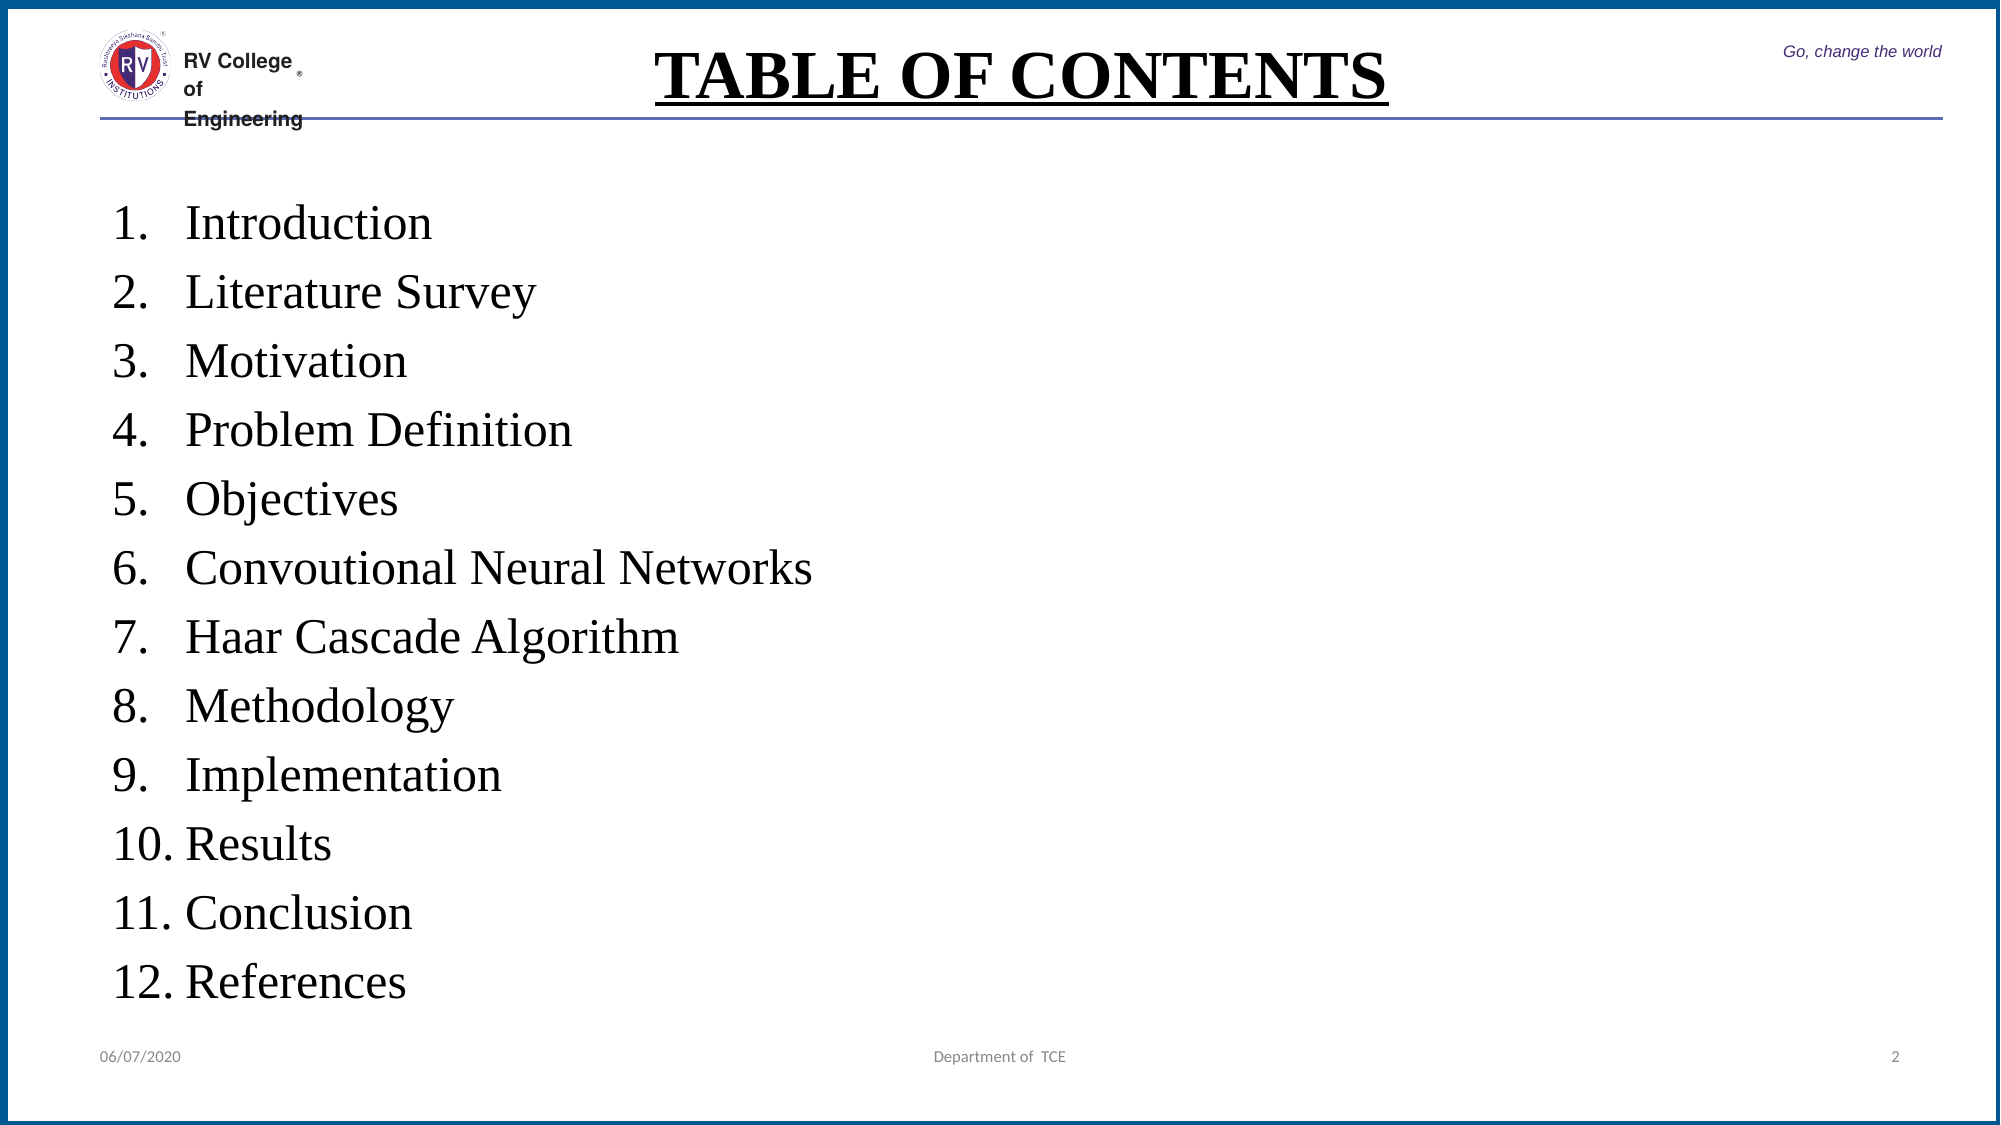

TABLE OF CONTENTS

# Go, change the world
RV College of
Engineering

Introduction
Literature Survey
Motivation
Problem Definition
Objectives
Convoutional Neural Networks
Haar Cascade Algorithm
Methodology
Implementation
Results
Conclusion
References

06/07/2020
Department of  TCE
2